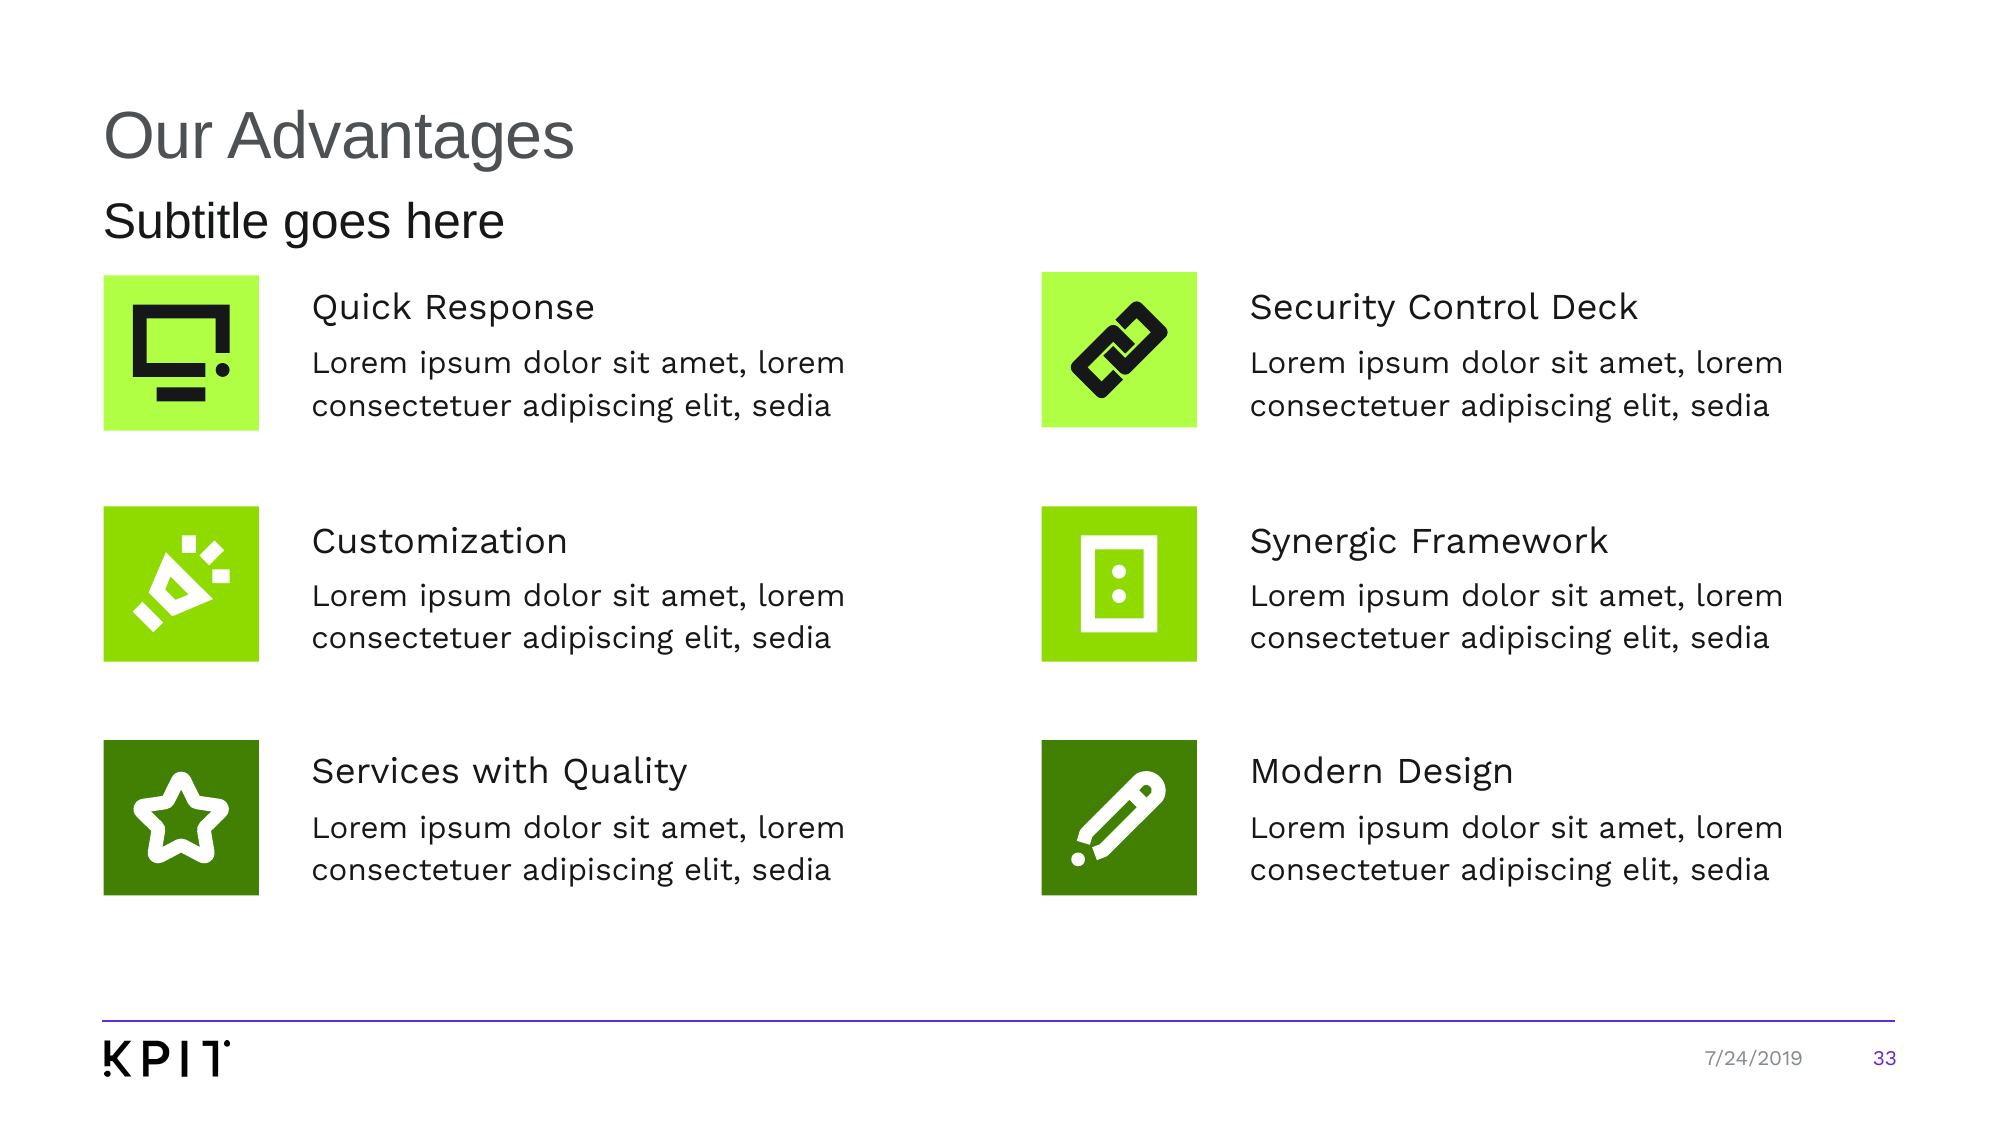

# Our Advantages
Subtitle goes here

Quick Response
Security Control Deck
Lorem ipsum dolor sit amet, lorem consectetuer adipiscing elit, sedia
Lorem ipsum dolor sit amet, lorem consectetuer adipiscing elit, sedia

Customization
Synergic Framework
Lorem ipsum dolor sit amet, lorem consectetuer adipiscing elit, sedia
Lorem ipsum dolor sit amet, lorem consectetuer adipiscing elit, sedia
Services with Quality
Modern Design

Lorem ipsum dolor sit amet, lorem consectetuer adipiscing elit, sedia
Lorem ipsum dolor sit amet, lorem consectetuer adipiscing elit, sedia
33
7/24/2019